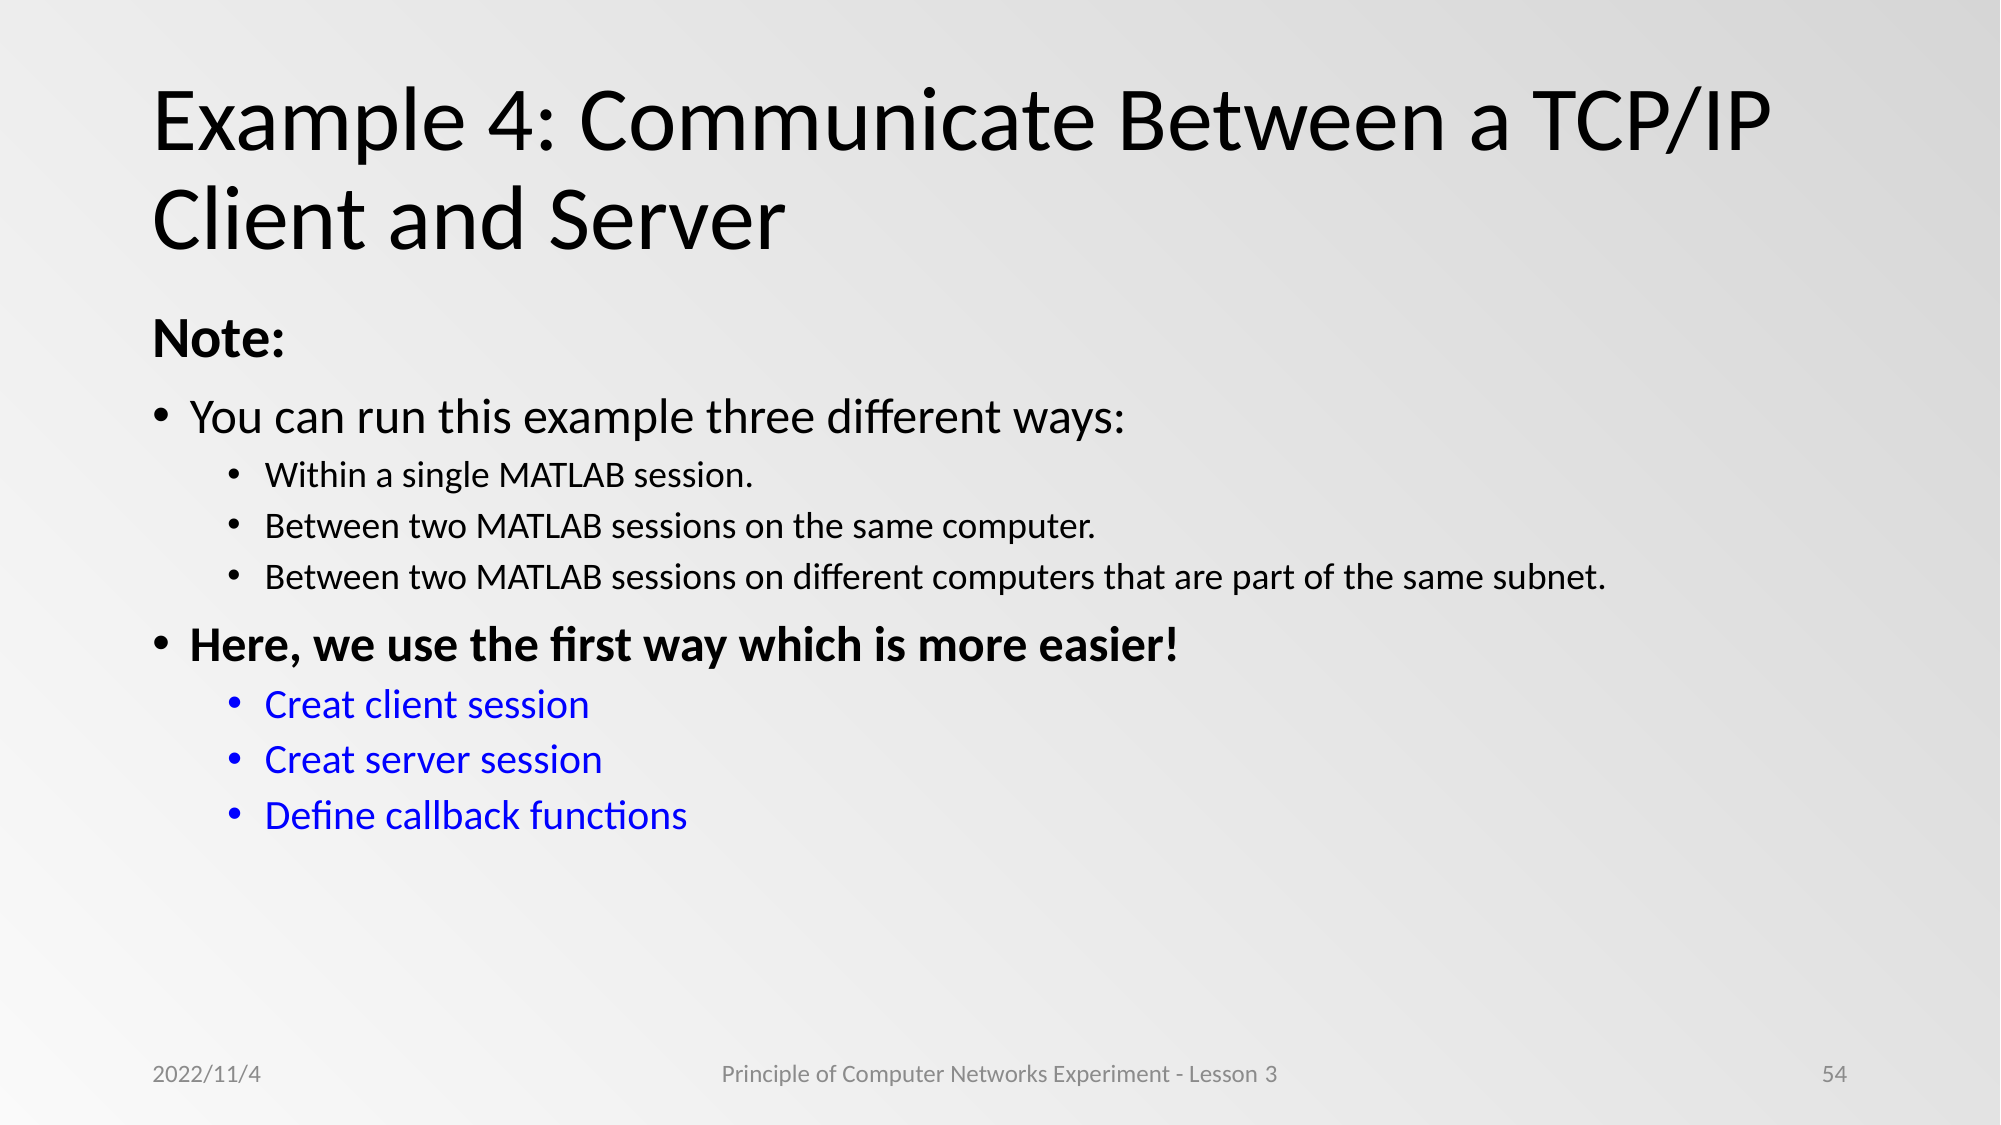

# Example 4: Communicate Between a TCP/IP Client and Server
Note:
You can run this example three different ways:
Within a single MATLAB session.
Between two MATLAB sessions on the same computer.
Between two MATLAB sessions on different computers that are part of the same subnet.
Here, we use the first way which is more easier!
Creat client session
Creat server session
Define callback functions
2022/11/4
Principle of Computer Networks Experiment - Lesson 3
54